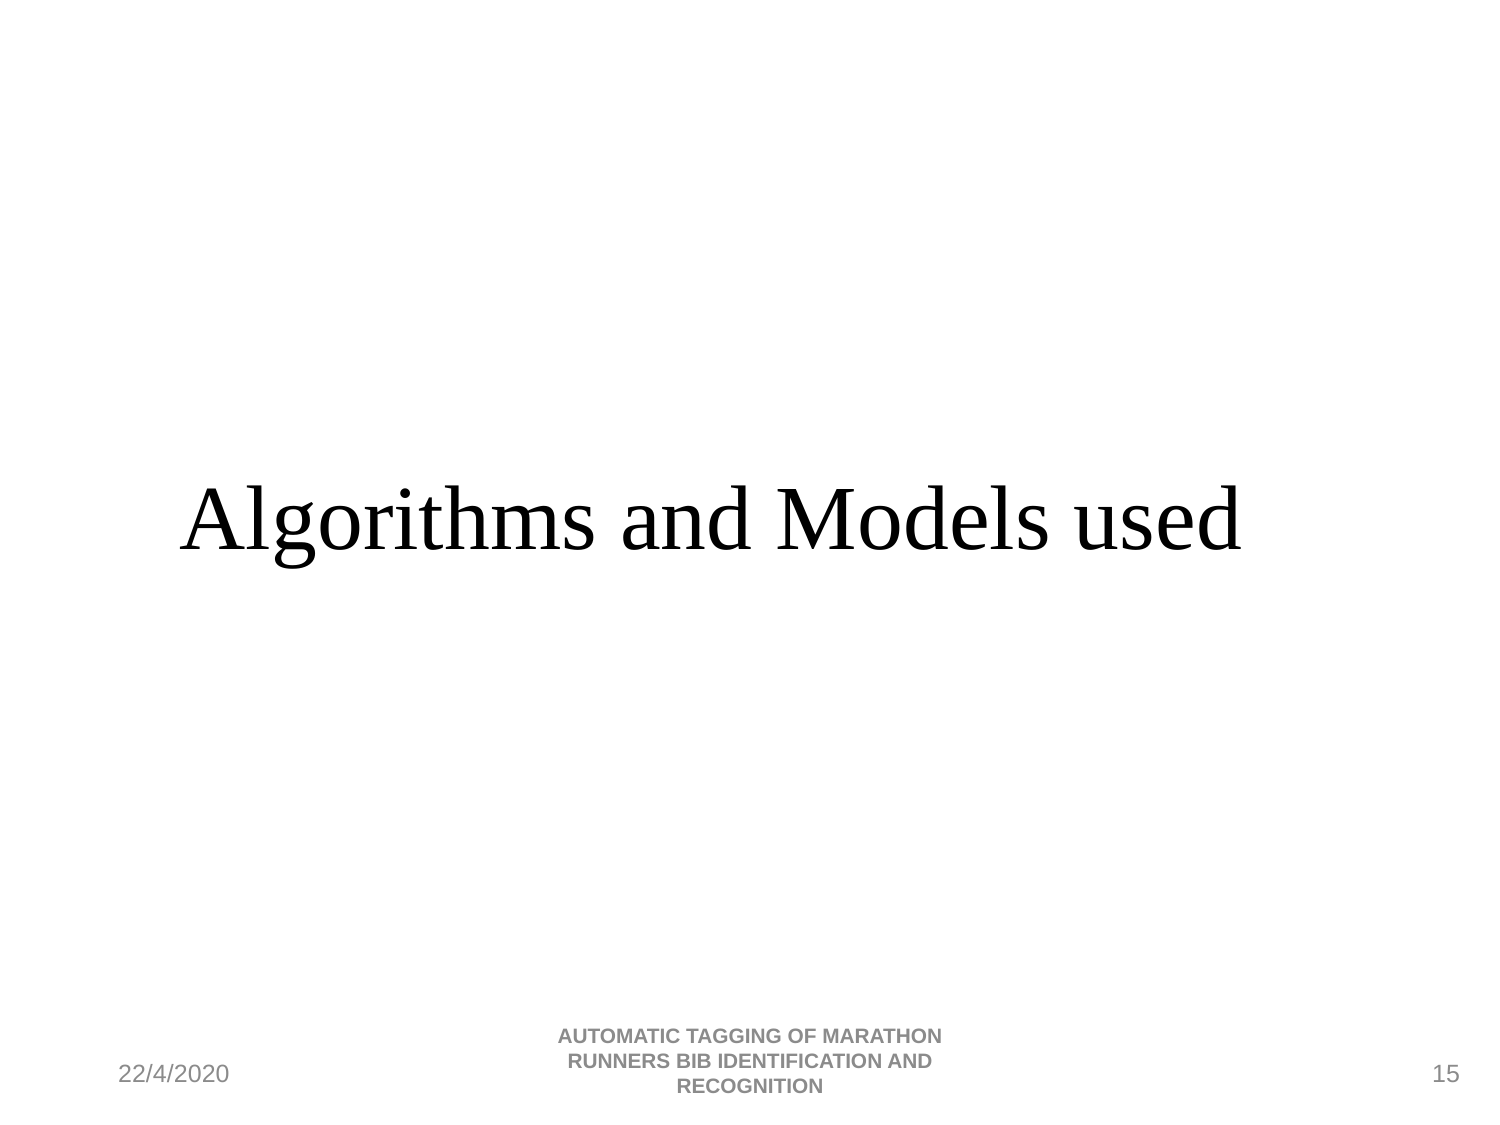

# Algorithms and Models used
15
22/4/2020
AUTOMATIC TAGGING OF MARATHON RUNNERS BIB IDENTIFICATION AND RECOGNITION